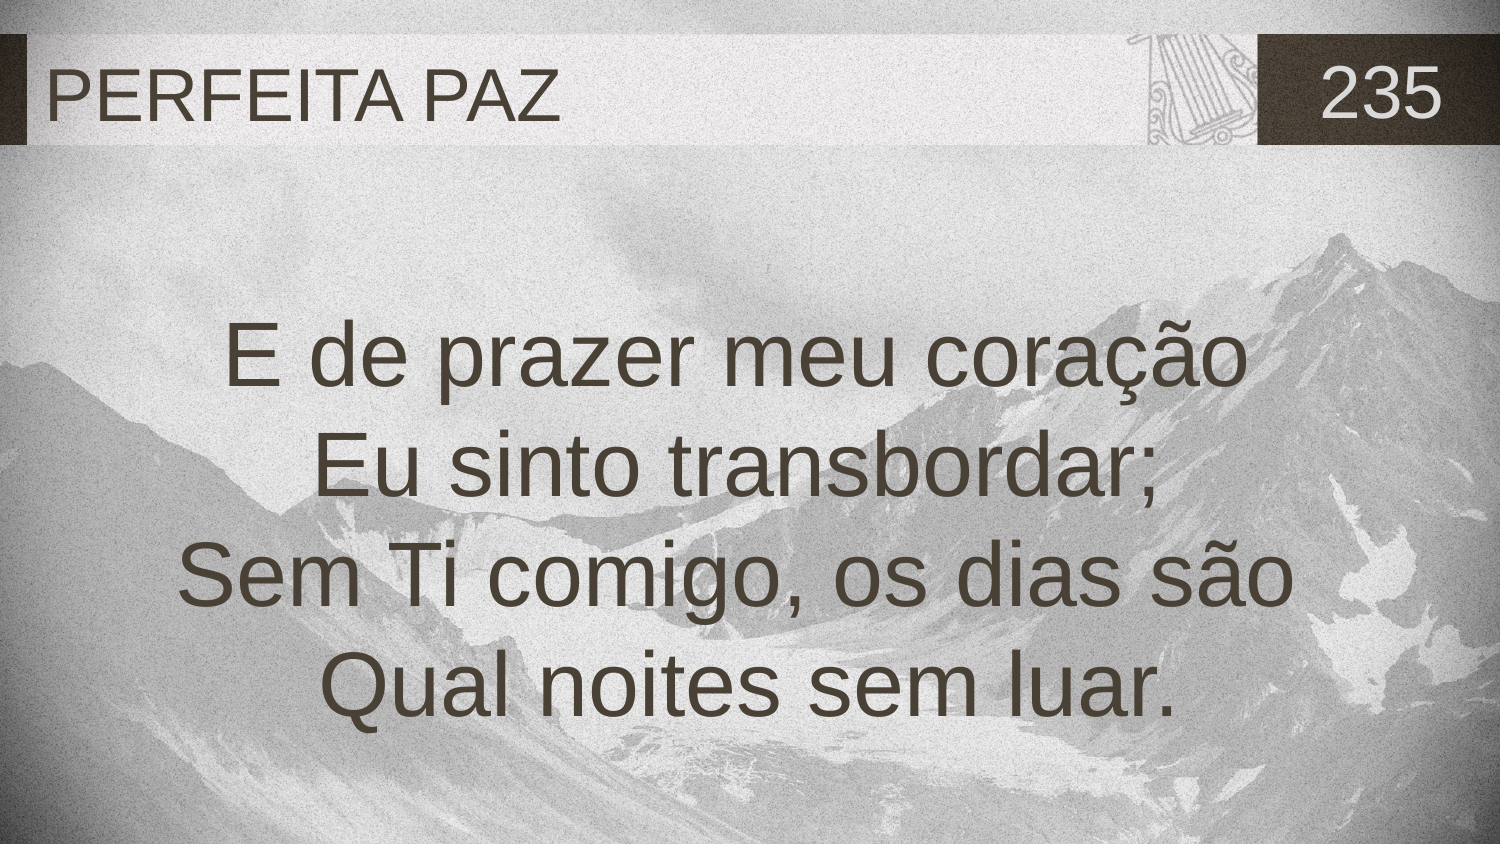

# PERFEITA PAZ
235
E de prazer meu coração
Eu sinto transbordar;
Sem Ti comigo, os dias são
Qual noites sem luar.